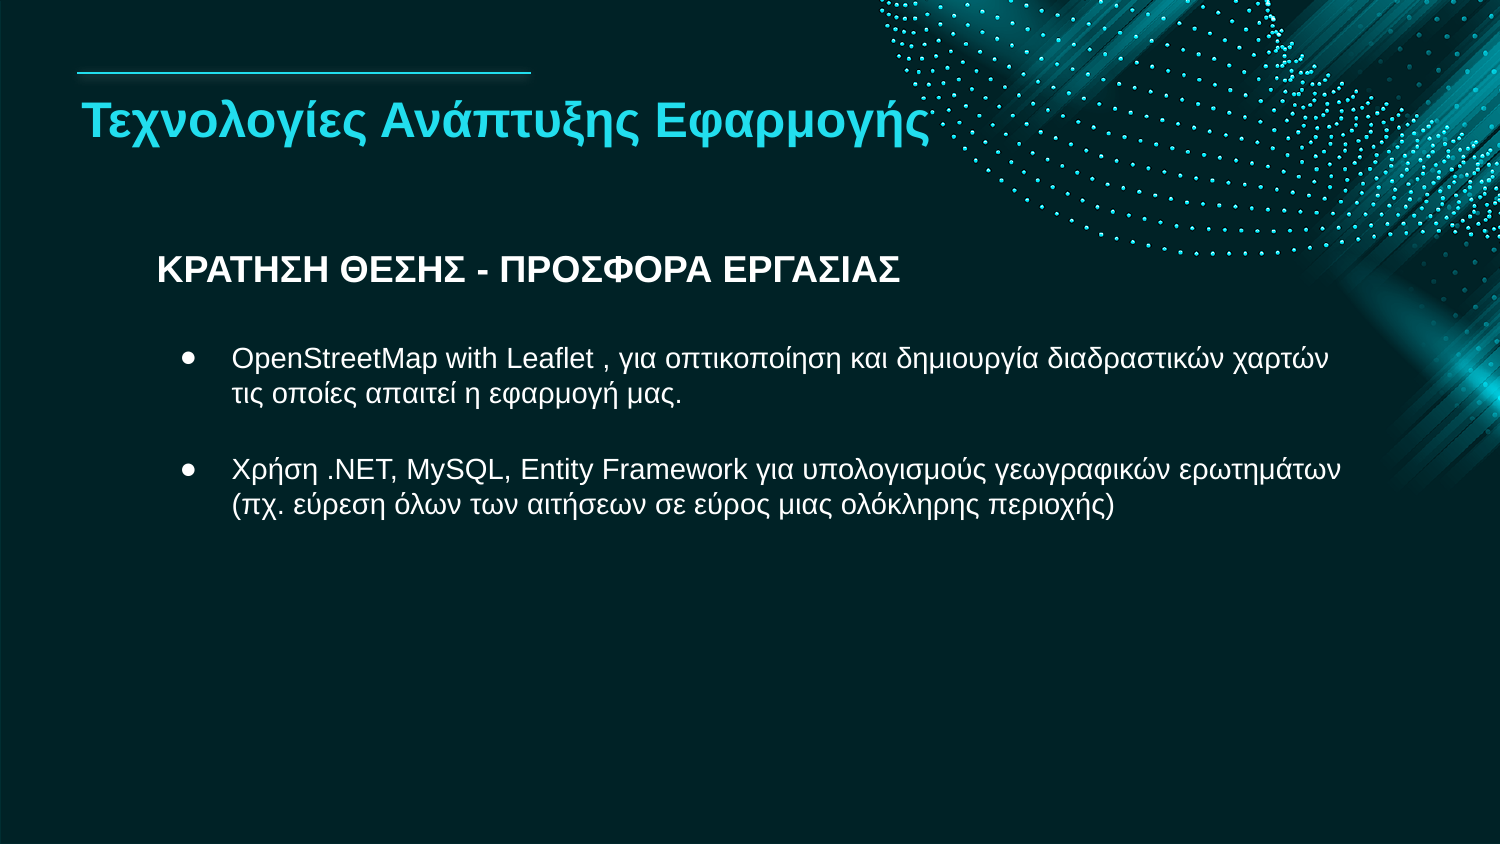

# Τεχνολογίες Ανάπτυξης Εφαρμογής
ΚΡΑΤΗΣΗ ΘΕΣΗΣ - ΠΡΟΣΦΟΡΑ ΕΡΓΑΣΙΑΣ
OpenStreetMap with Leaflet , για οπτικοποίηση και δημιουργία διαδραστικών χαρτών τις οποίες απαιτεί η εφαρμογή μας.
Χρήση .NET, MySQL, Entity Framework για υπολογισμούς γεωγραφικών ερωτημάτων (πχ. εύρεση όλων των αιτήσεων σε εύρος μιας ολόκληρης περιοχής)